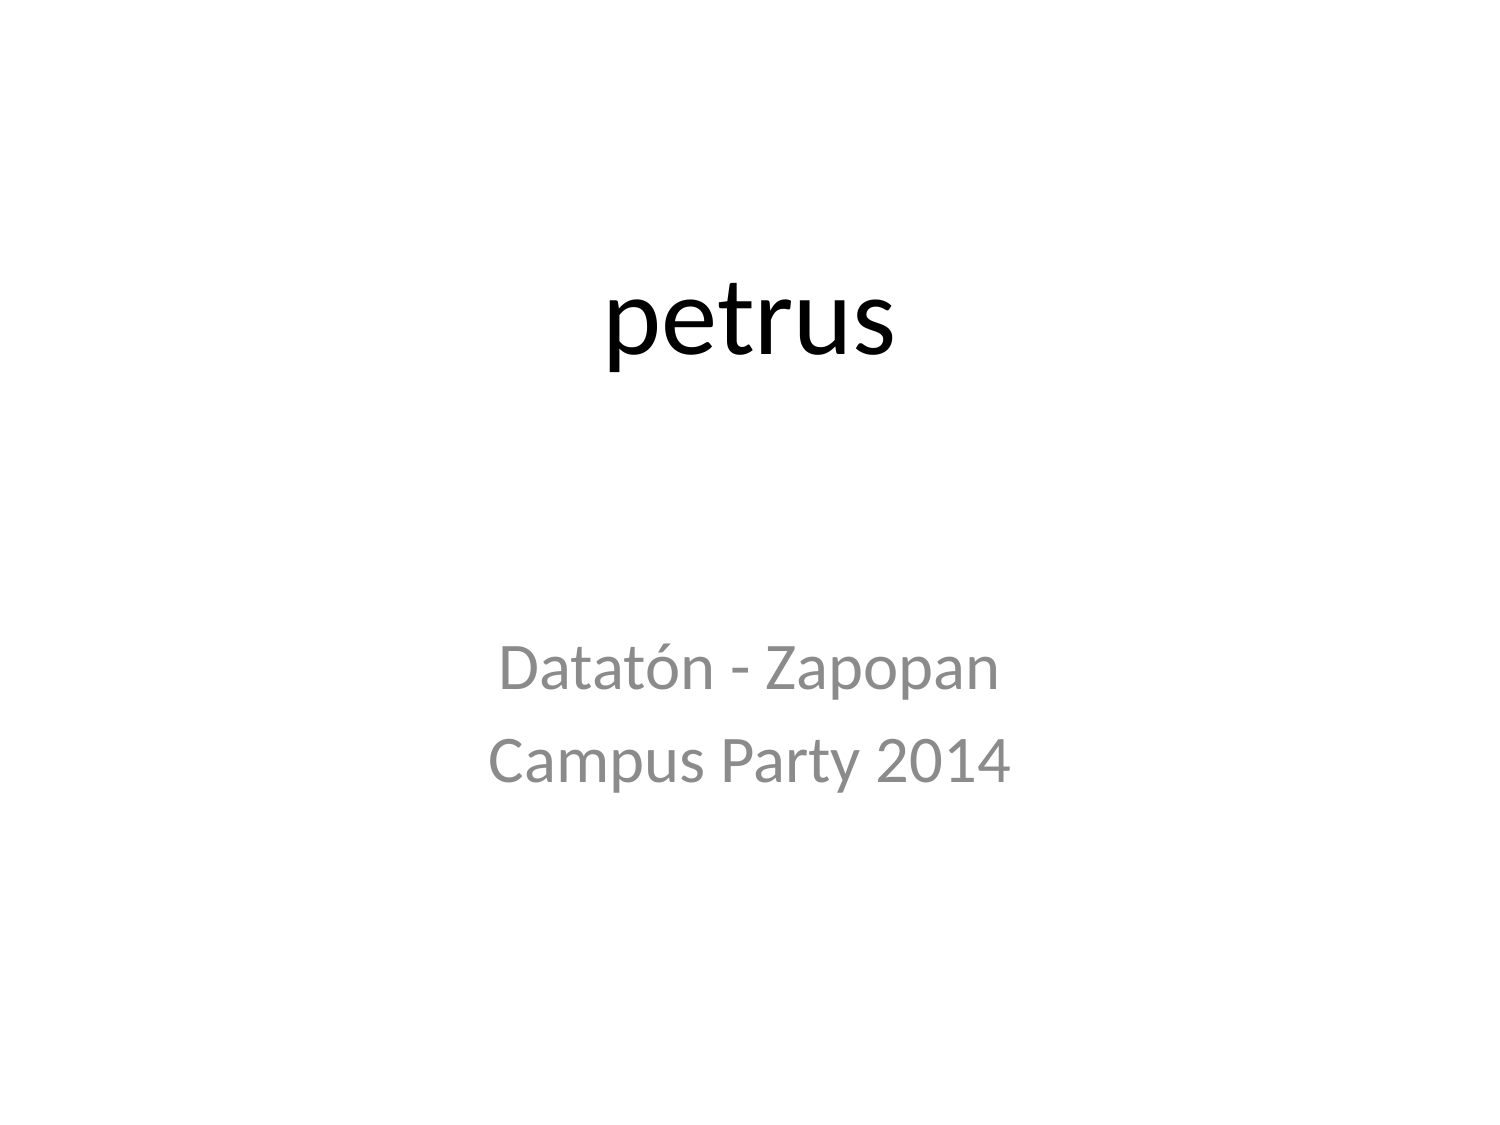

# petrus
Datatón - Zapopan
Campus Party 2014